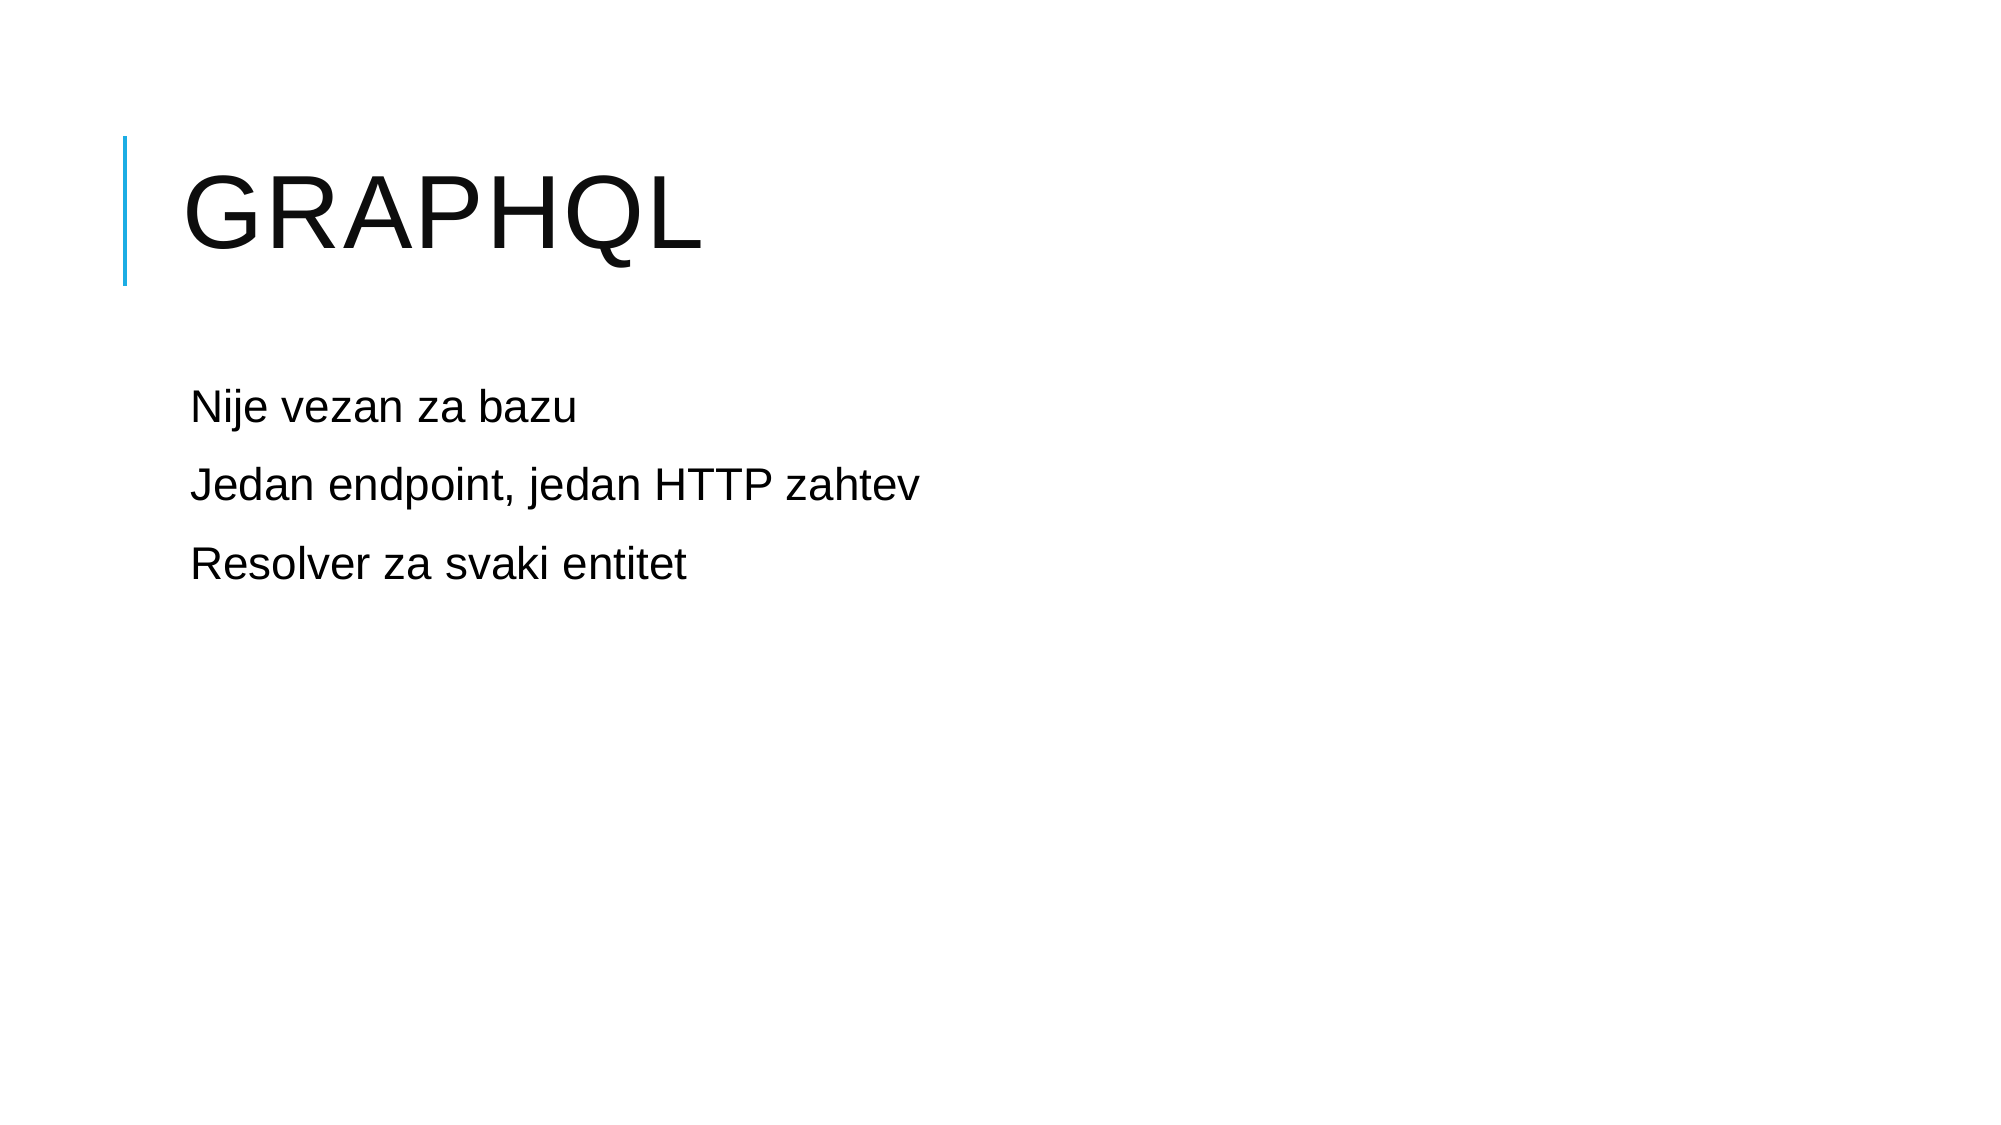

# GraphQL
Nije vezan za bazu
Jedan endpoint, jedan HTTP zahtev
Resolver za svaki entitet